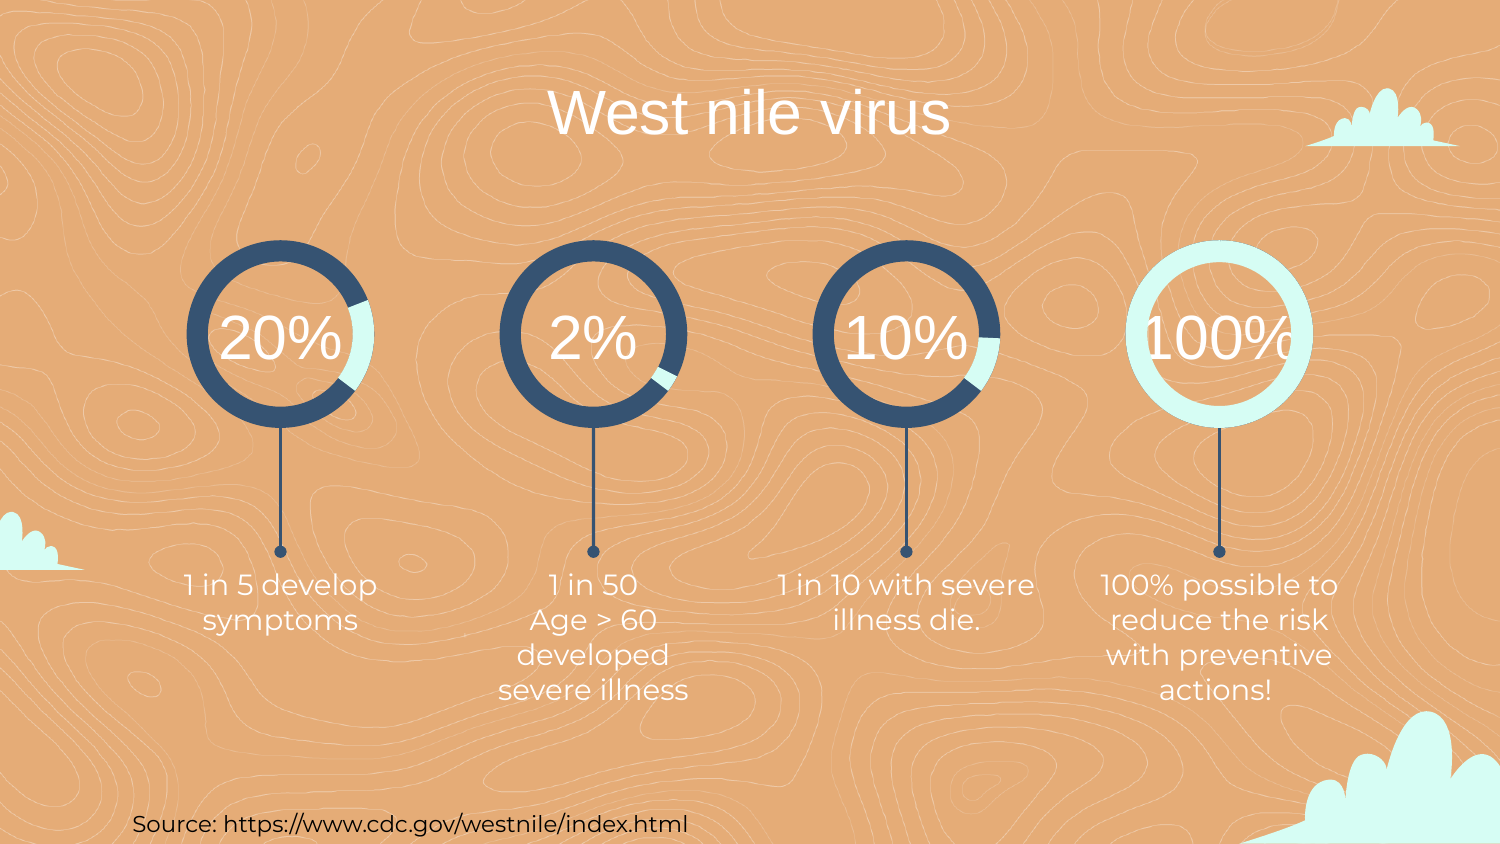

# West nile virus

20%
2%
10%
100%
1 in 10 with severe illness die.

1 in 5 develop symptoms
1 in 50
Age > 60 developed severe illness
100% possible to reduce the risk with preventive actions!
Source: https://www.cdc.gov/westnile/index.html